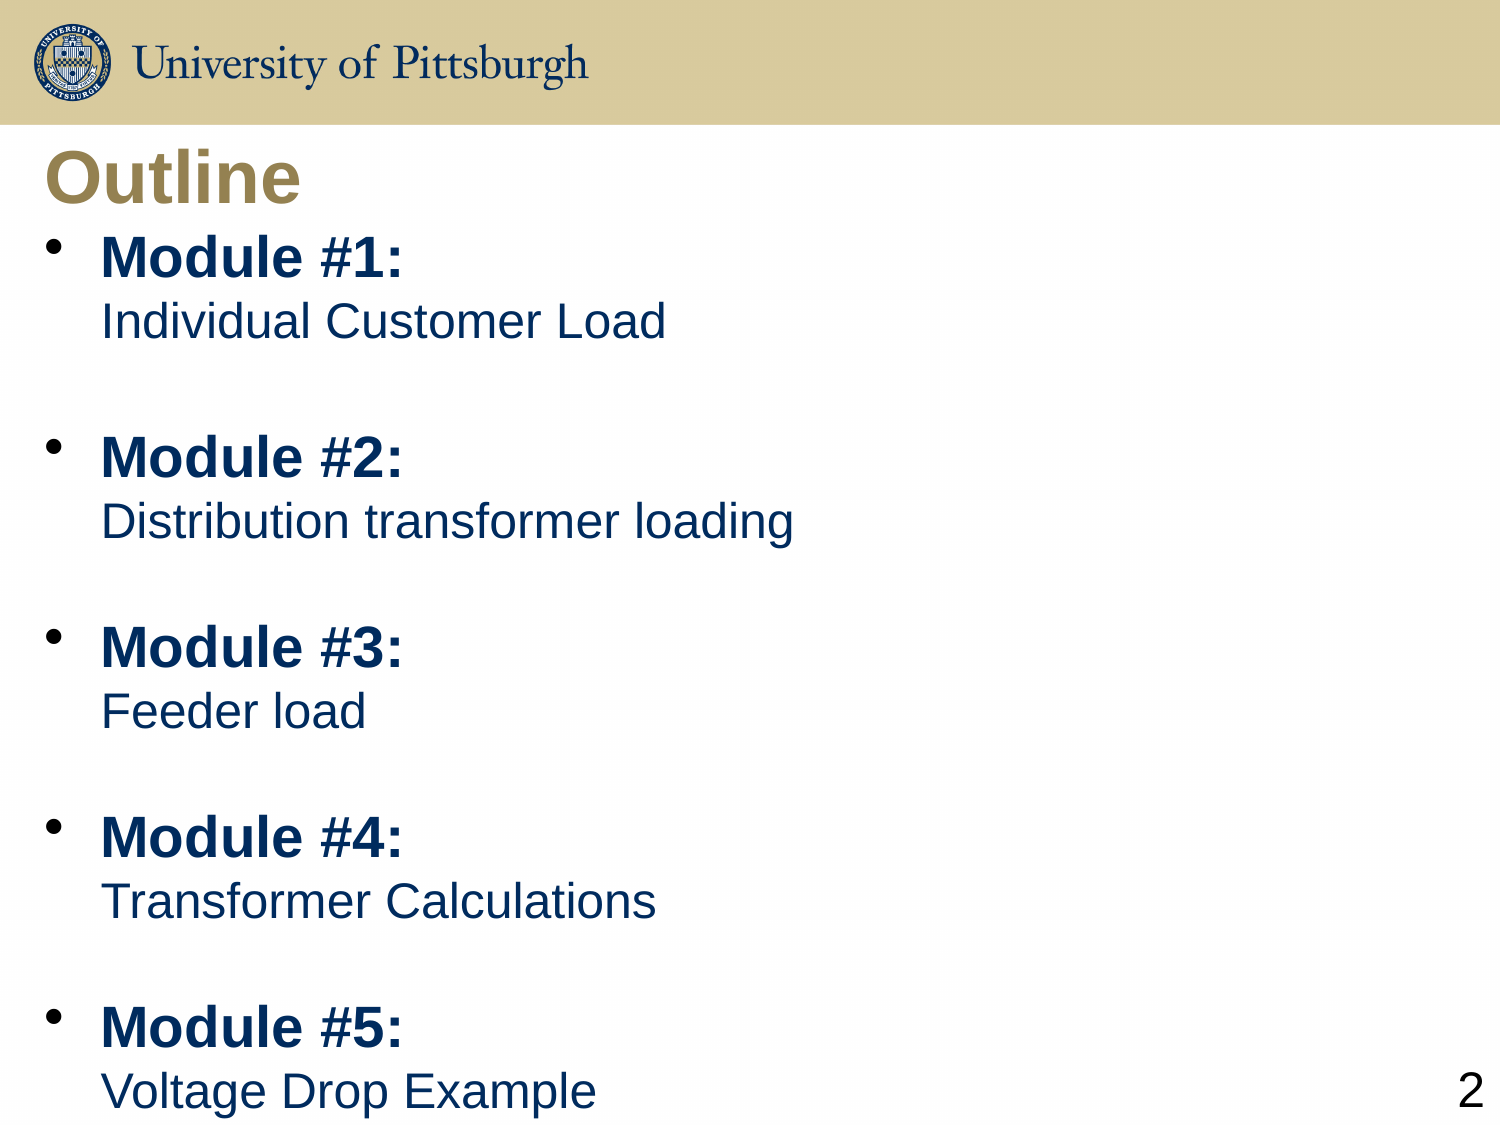

# Outline
Module #1:
Individual Customer Load

Module #2:
Distribution transformer loading

Module #3:
Feeder load

Module #4:
Transformer Calculations

Module #5:
Voltage Drop Example

2